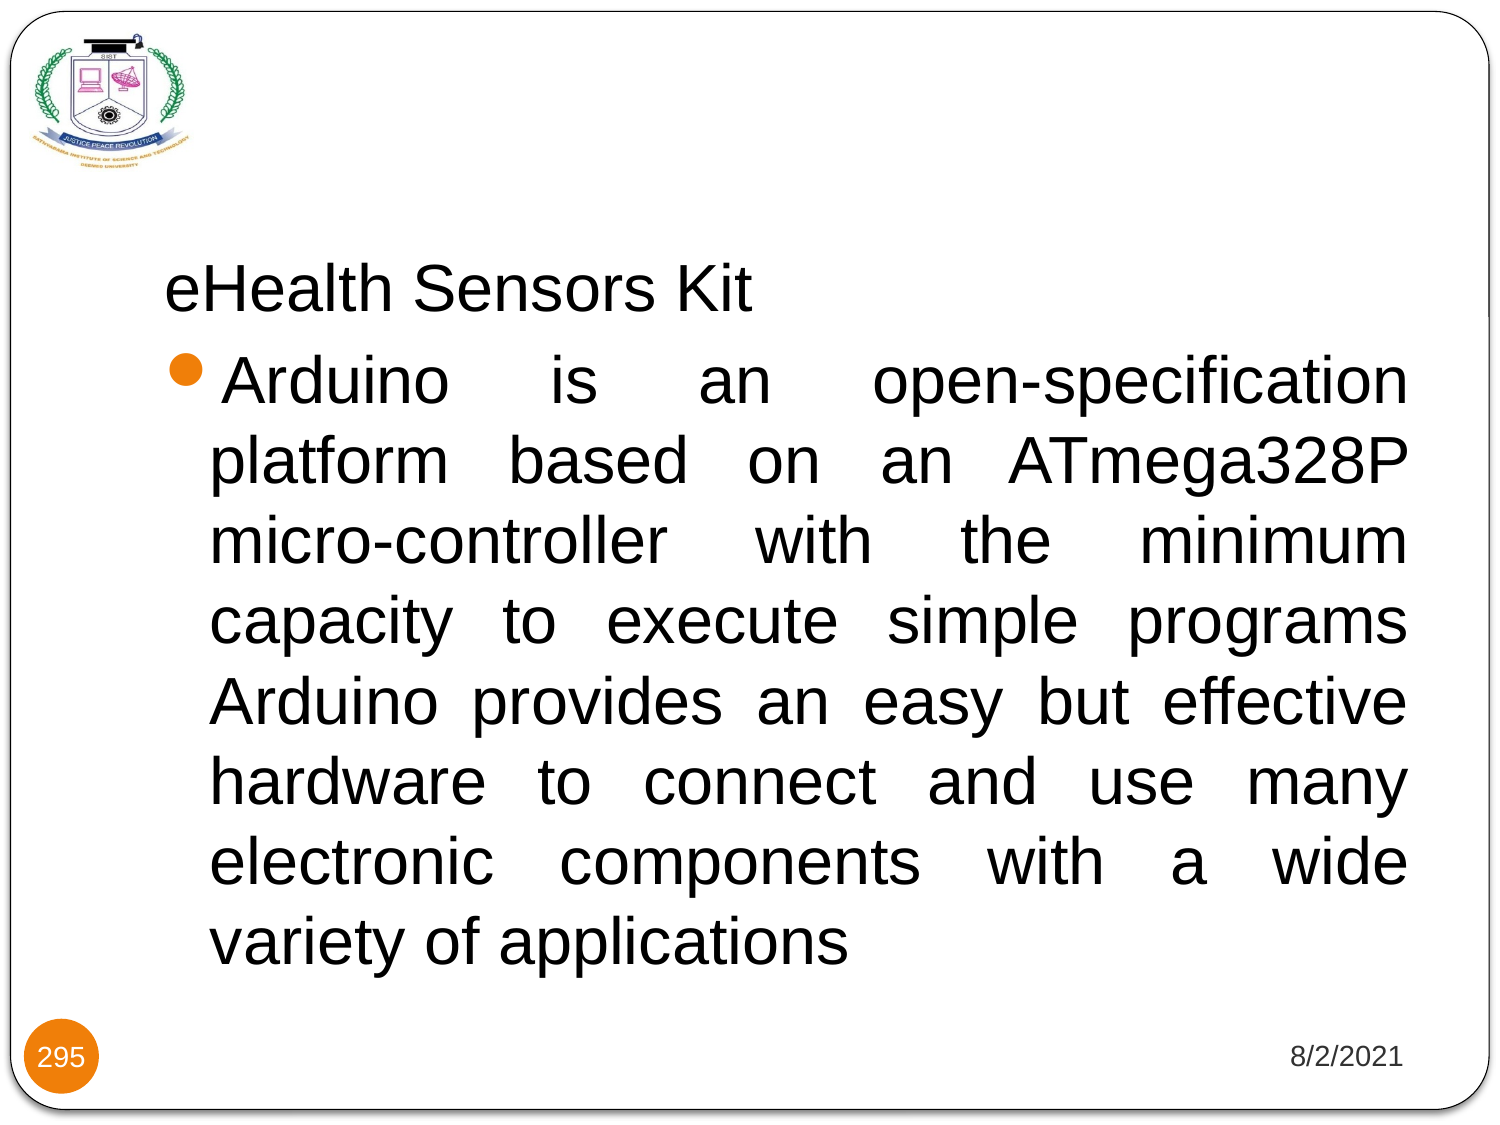

eHealth Sensors Kit
Arduino is an open-specification platform based on an ATmega328P micro-controller with the minimum capacity to execute simple programs Arduino provides an easy but effective hardware to connect and use many electronic components with a wide variety of applications
8/2/2021
295